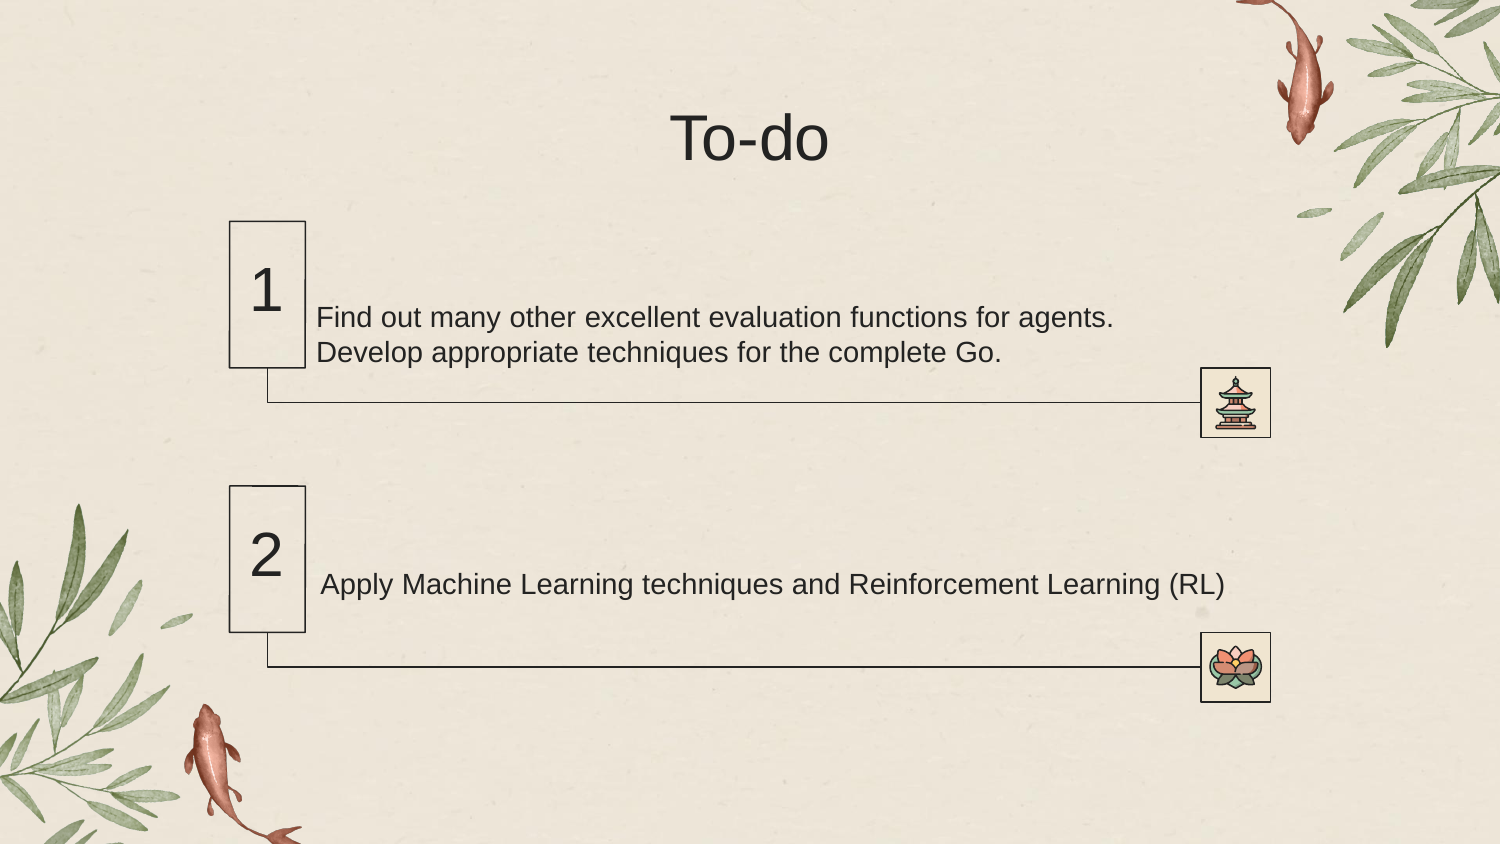

# To-do
1
Find out many other excellent evaluation functions for agents.
Develop appropriate techniques for the complete Go.

Apply Machine Learning techniques and Reinforcement Learning (RL)
2